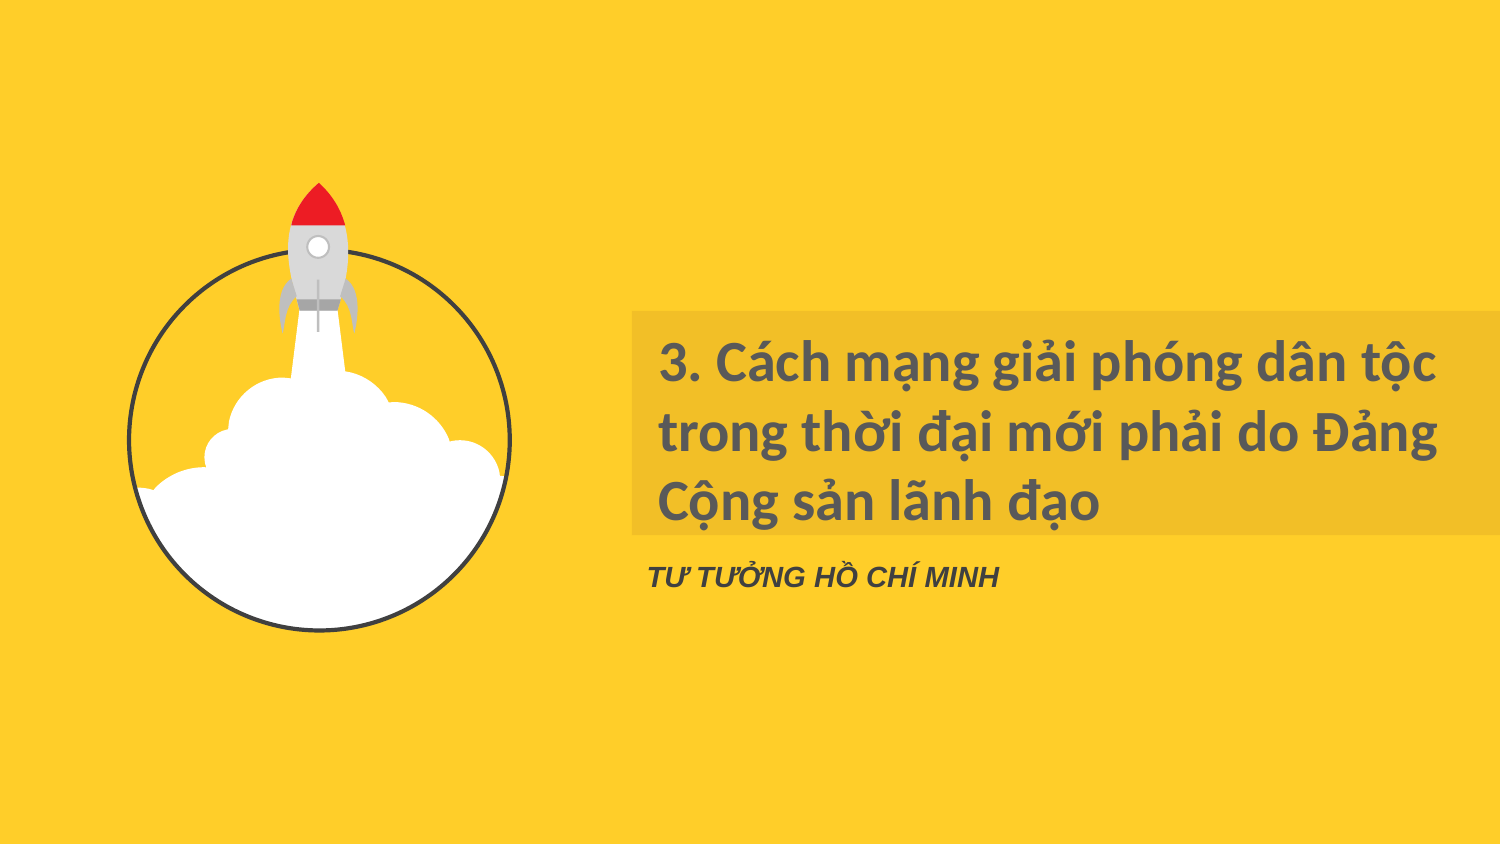

3. Cách mạng giải phóng dân tộc trong thời đại mới phải do Đảng Cộng sản lãnh đạo
TƯ TƯỞNG HỒ CHÍ MINH